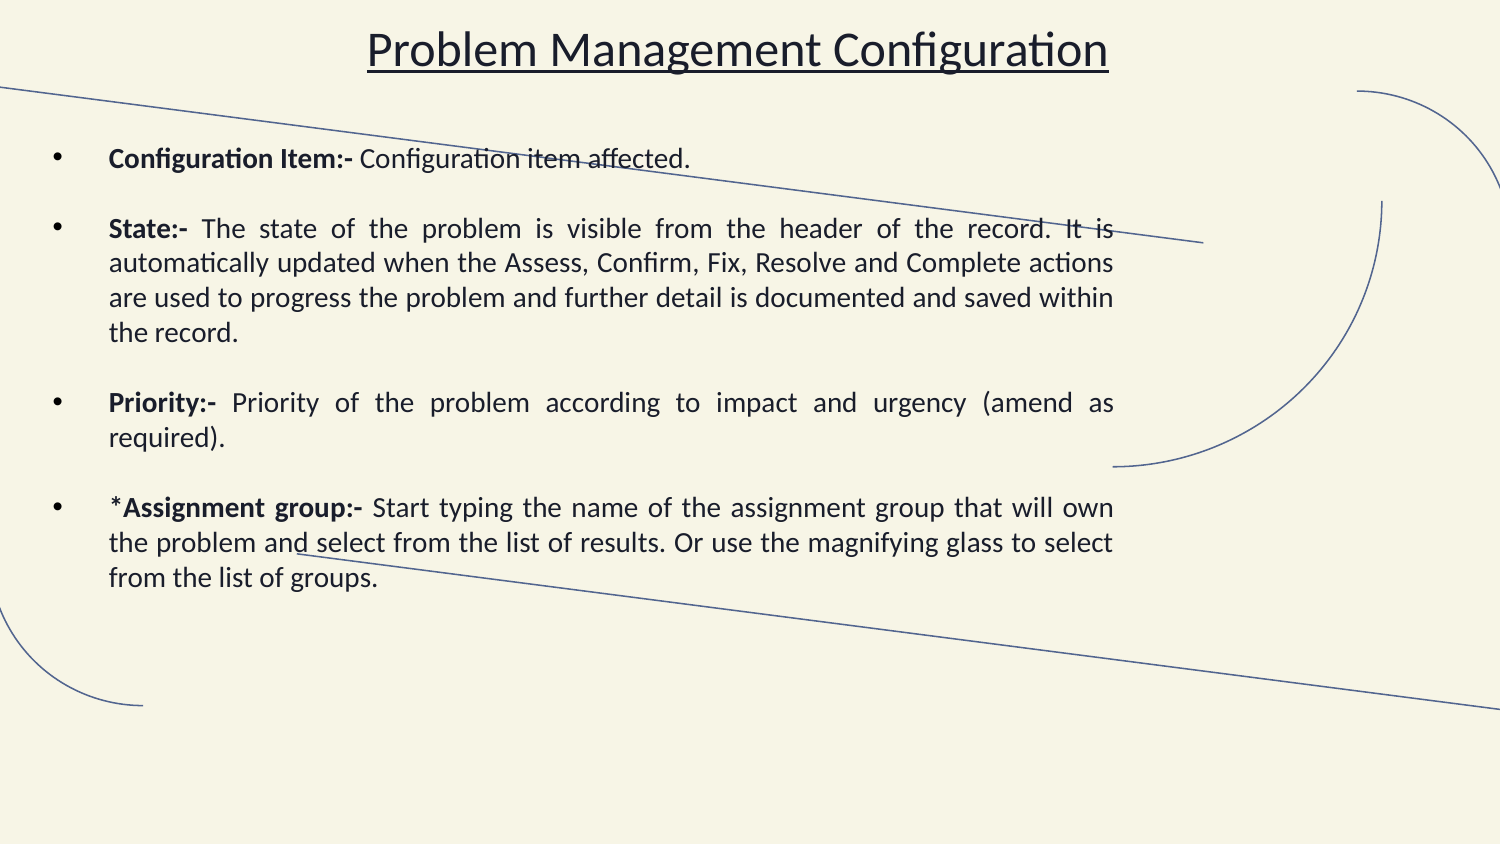

Problem Management Configuration
Configuration Item:- Configuration item affected.

State:- The state of the problem is visible from the header of the record. It is automatically updated when the Assess, Confirm, Fix, Resolve and Complete actions are used to progress the problem and further detail is documented and saved within the record.

Priority:- Priority of the problem according to impact and urgency (amend as required).

*Assignment group:- Start typing the name of the assignment group that will own the problem and select from the list of results. Or use the magnifying glass to select from the list of groups.